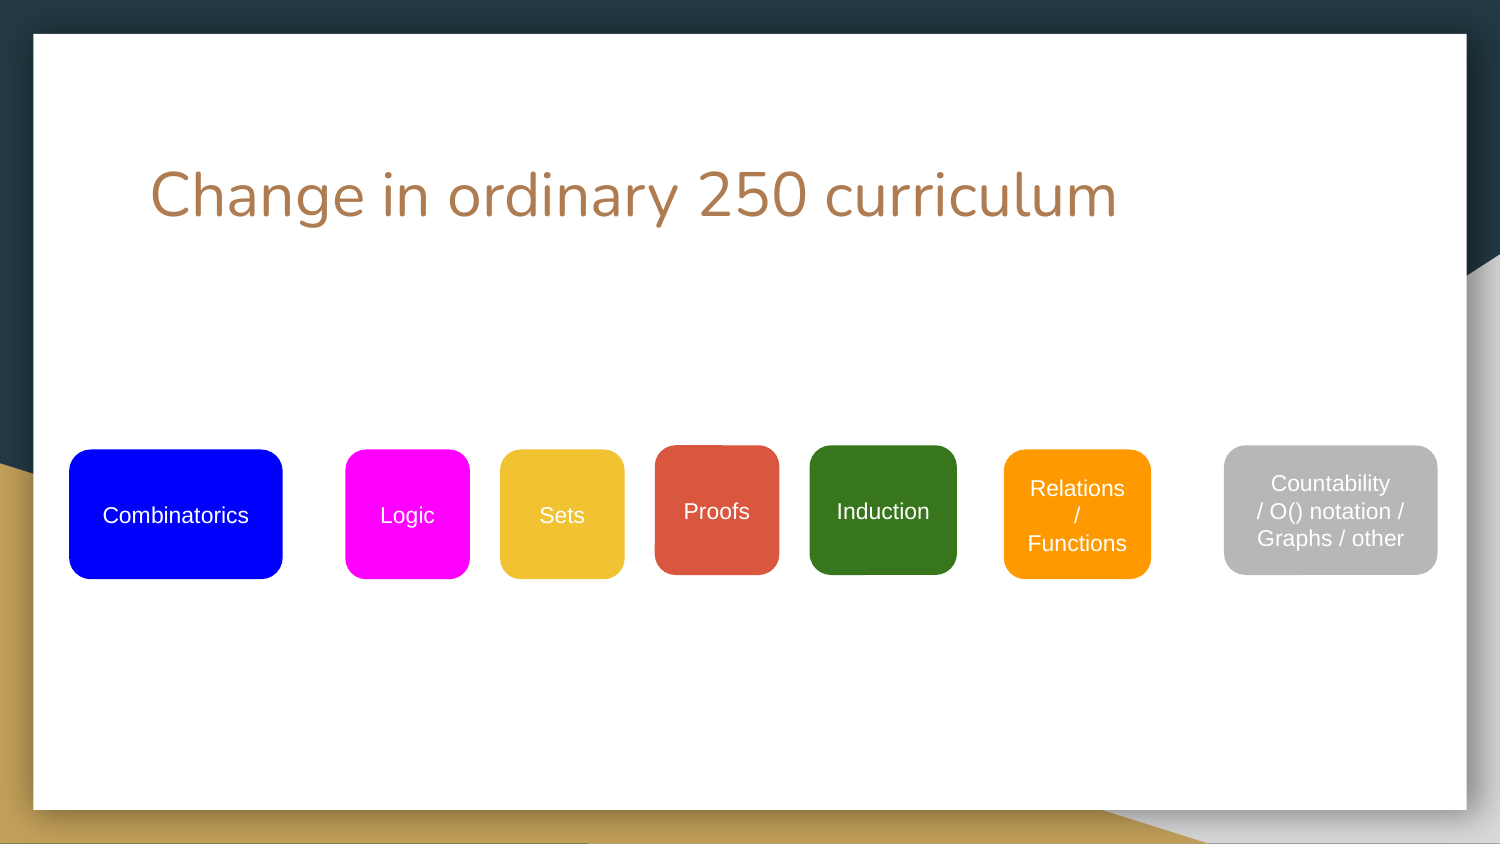

# Change in ordinary 250 curriculum
Proofs
Induction
Countability
/ O() notation / Graphs / other
Combinatorics
Logic
Sets
Relations / Functions